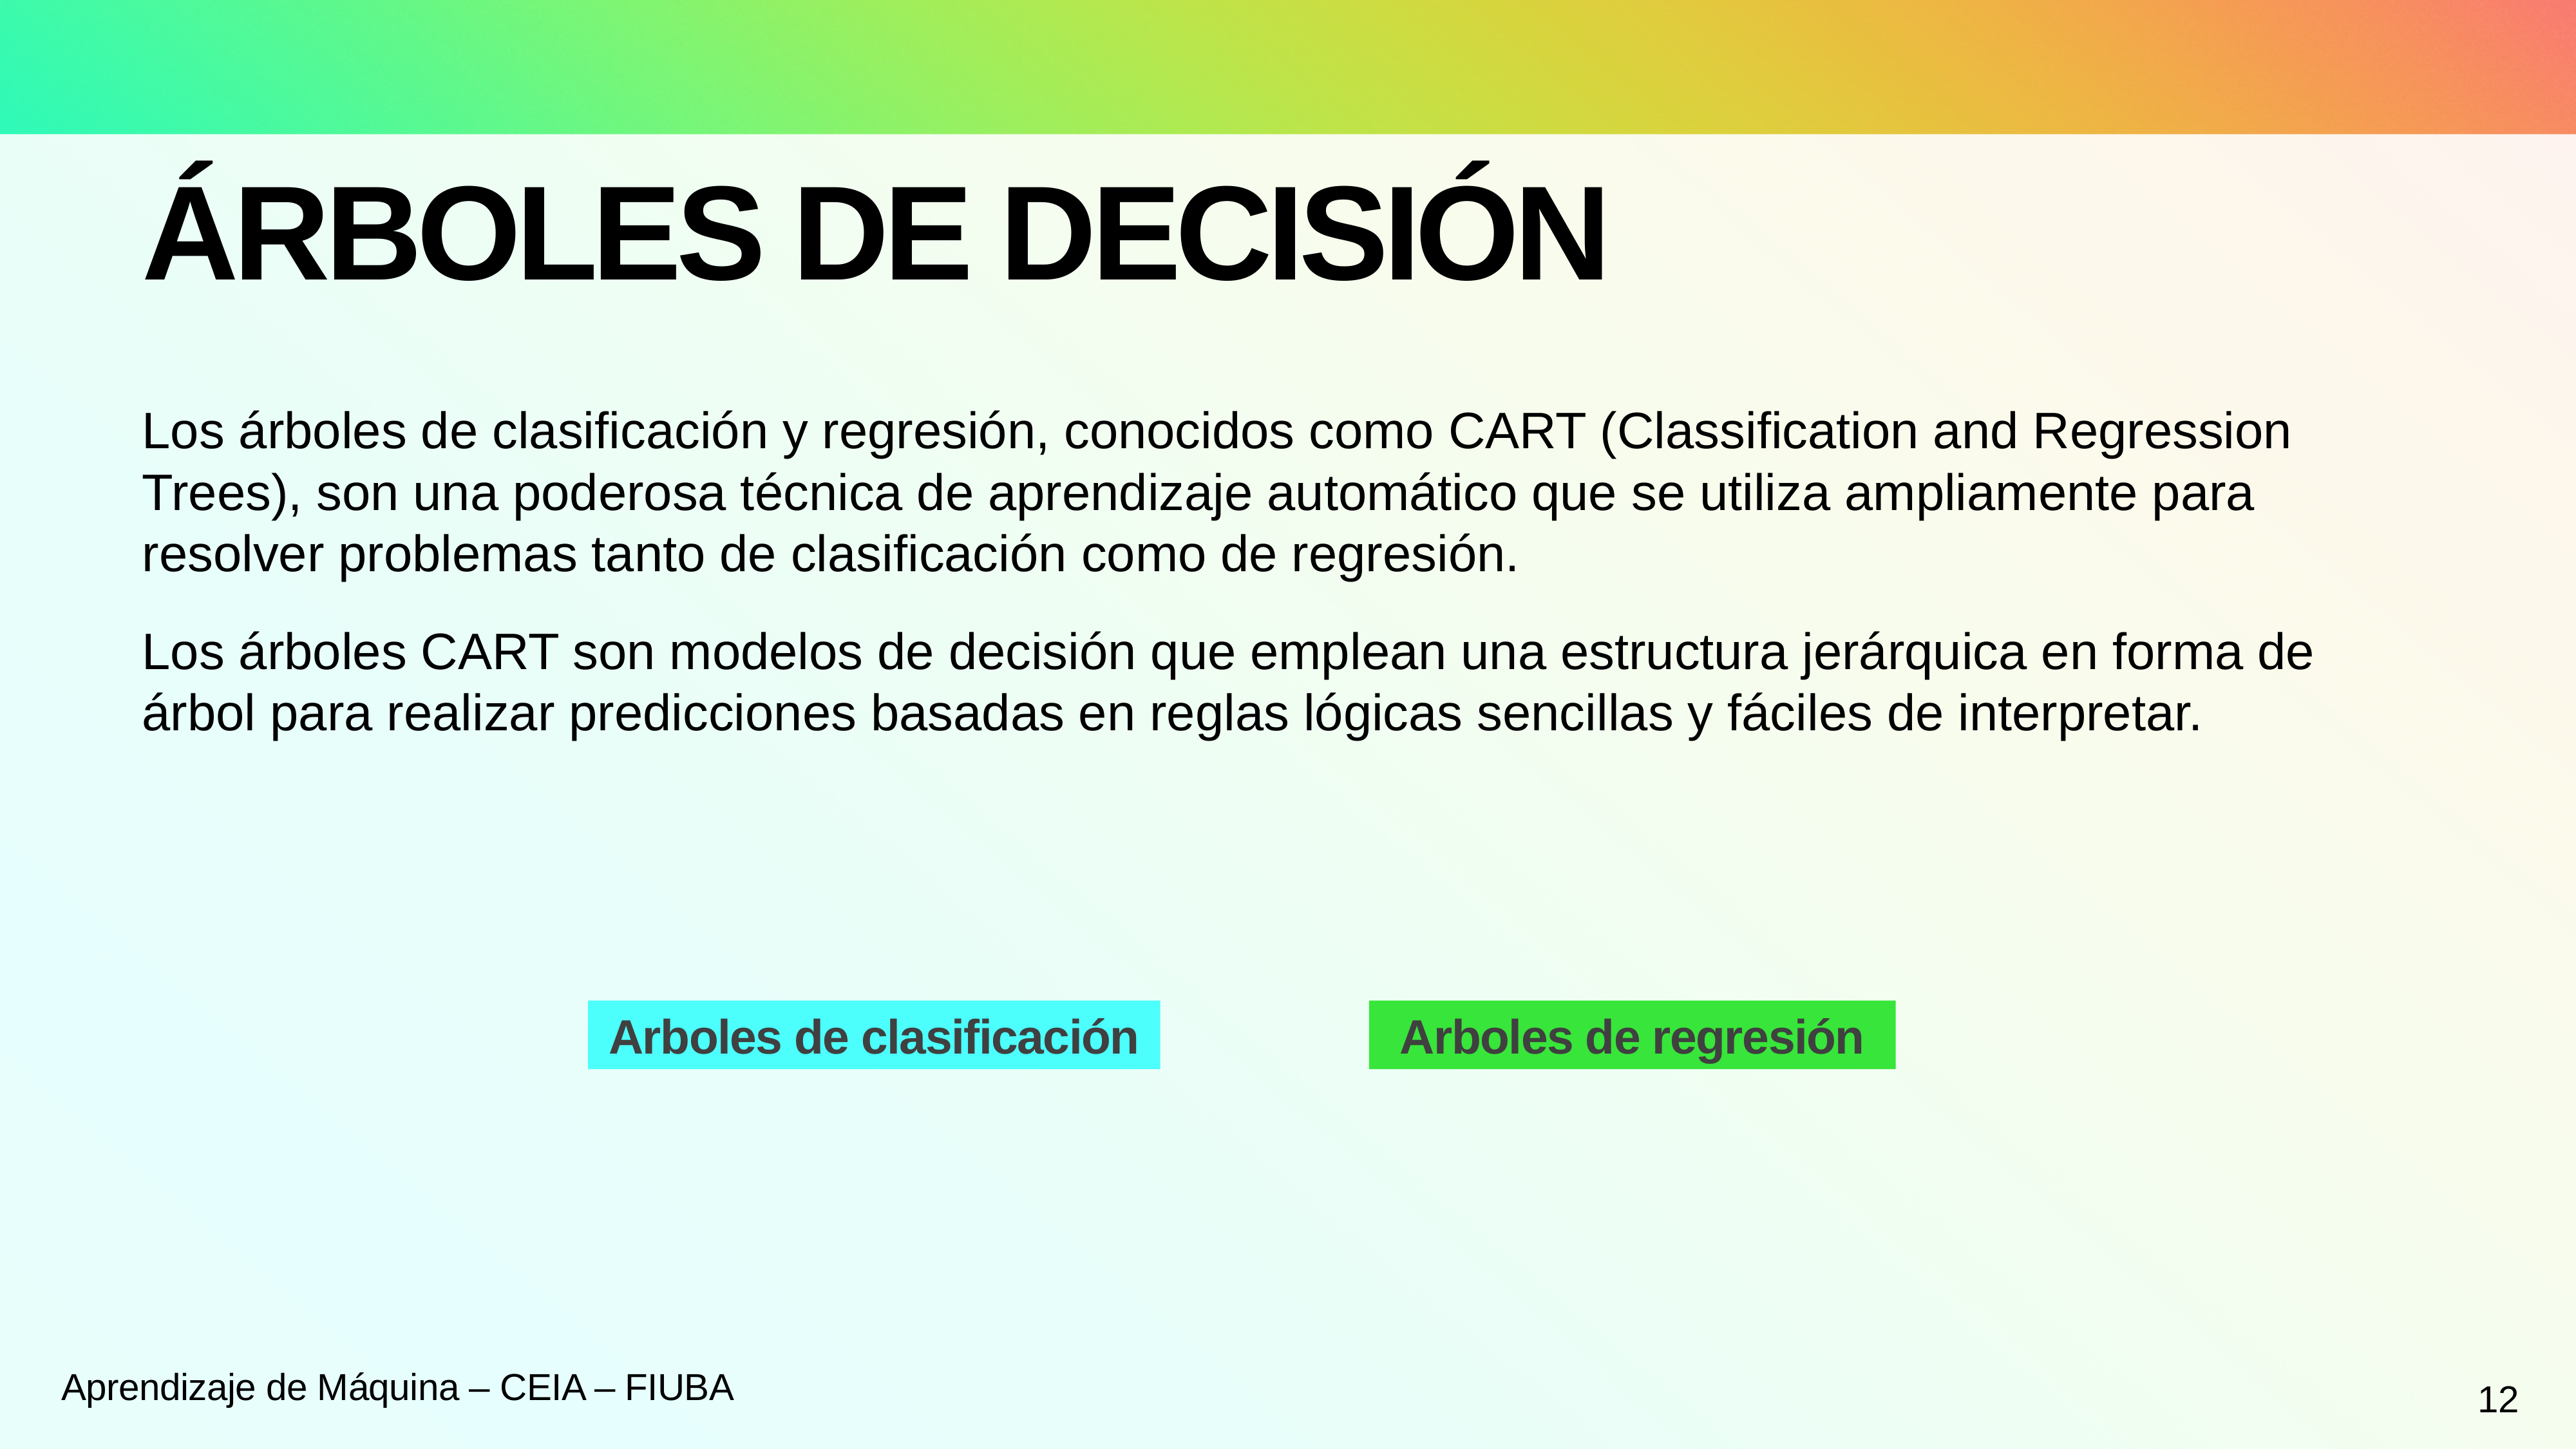

# Árboles de decisión
Los árboles de clasificación y regresión, conocidos como CART (Classification and Regression Trees), son una poderosa técnica de aprendizaje automático que se utiliza ampliamente para resolver problemas tanto de clasificación como de regresión.
Los árboles CART son modelos de decisión que emplean una estructura jerárquica en forma de árbol para realizar predicciones basadas en reglas lógicas sencillas y fáciles de interpretar.

Arboles de clasificación
Arboles de regresión
Aprendizaje de Máquina – CEIA – FIUBA
12